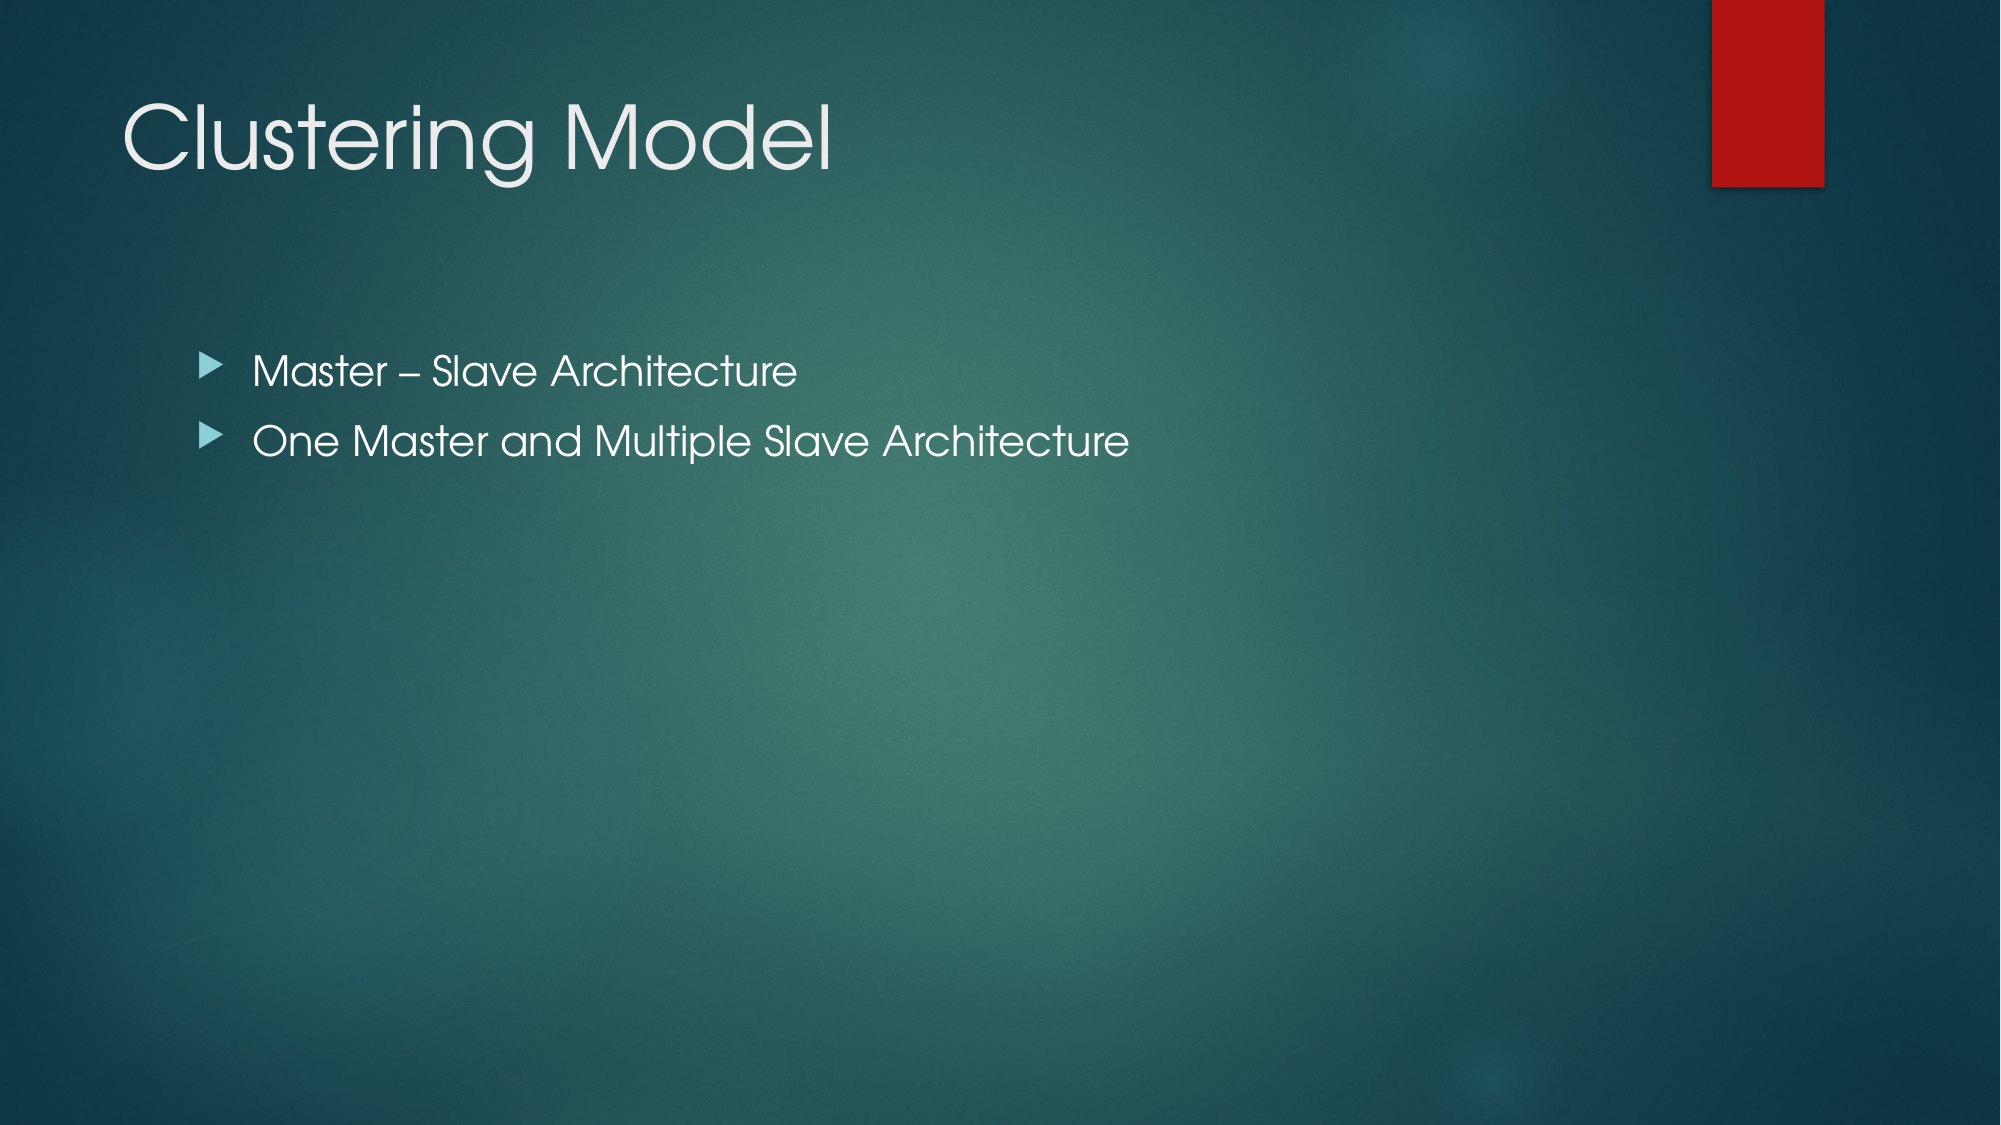

# Clustering Model
Master – Slave Architecture
One Master and Multiple Slave Architecture